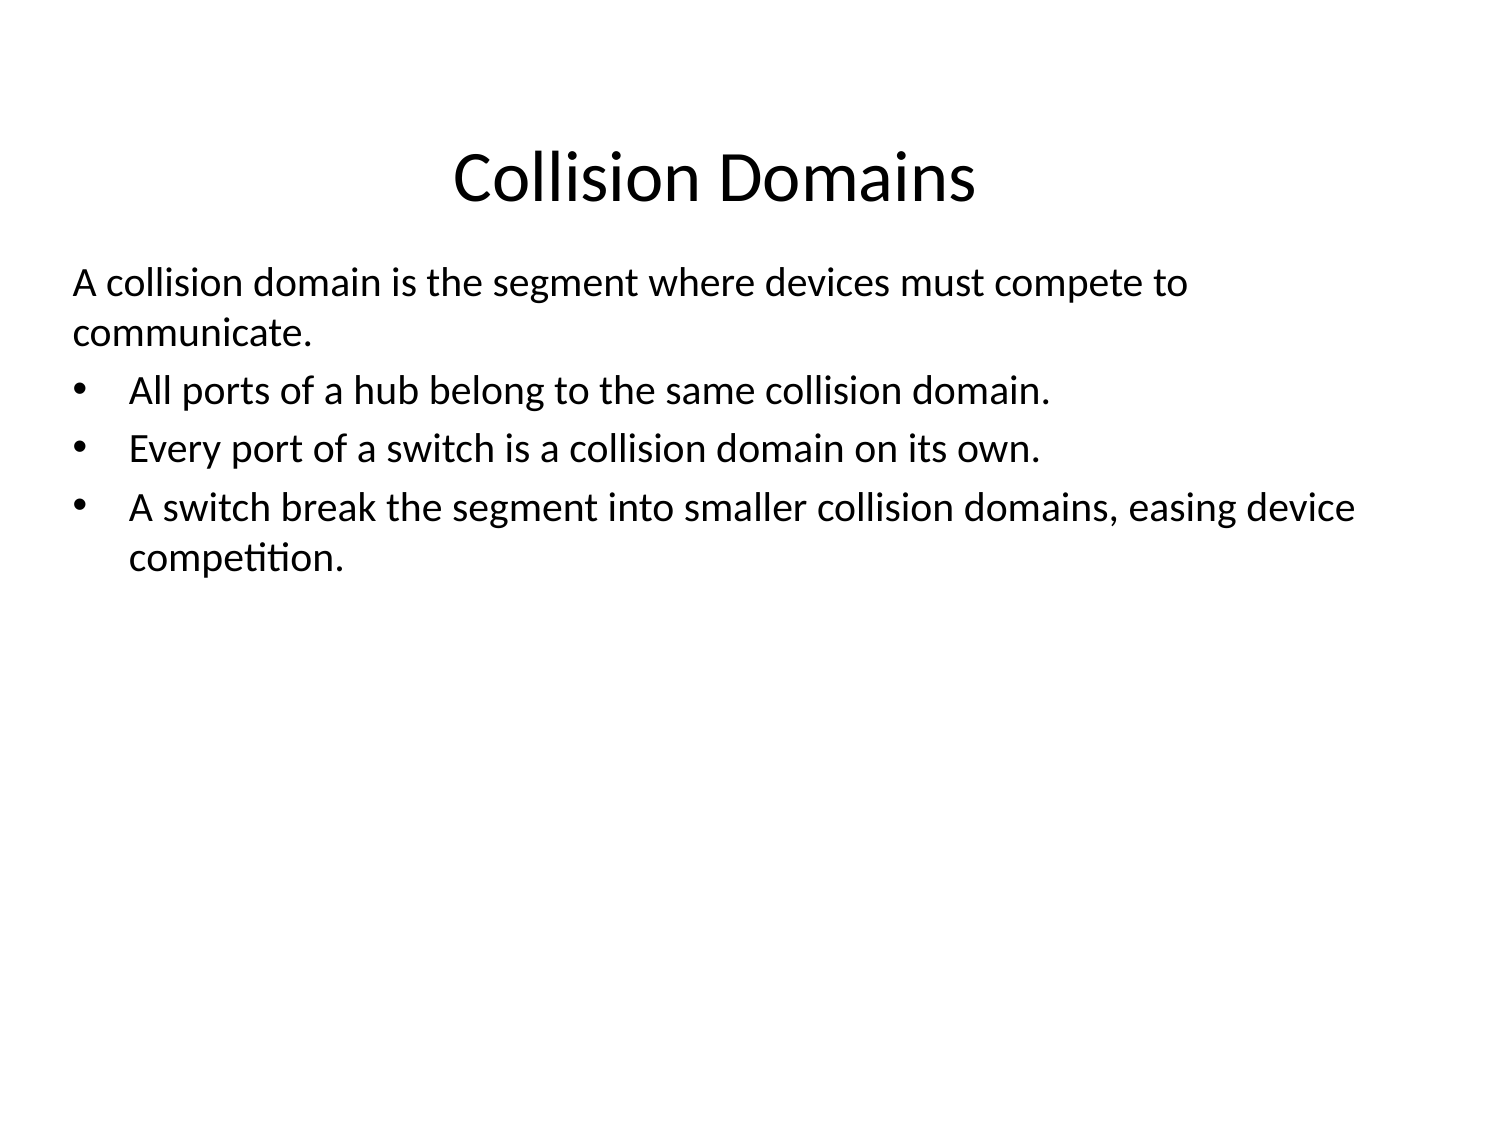

# Collision Domains
A collision domain is the segment where devices must compete to communicate.
All ports of a hub belong to the same collision domain.
Every port of a switch is a collision domain on its own.
A switch break the segment into smaller collision domains, easing device competition.